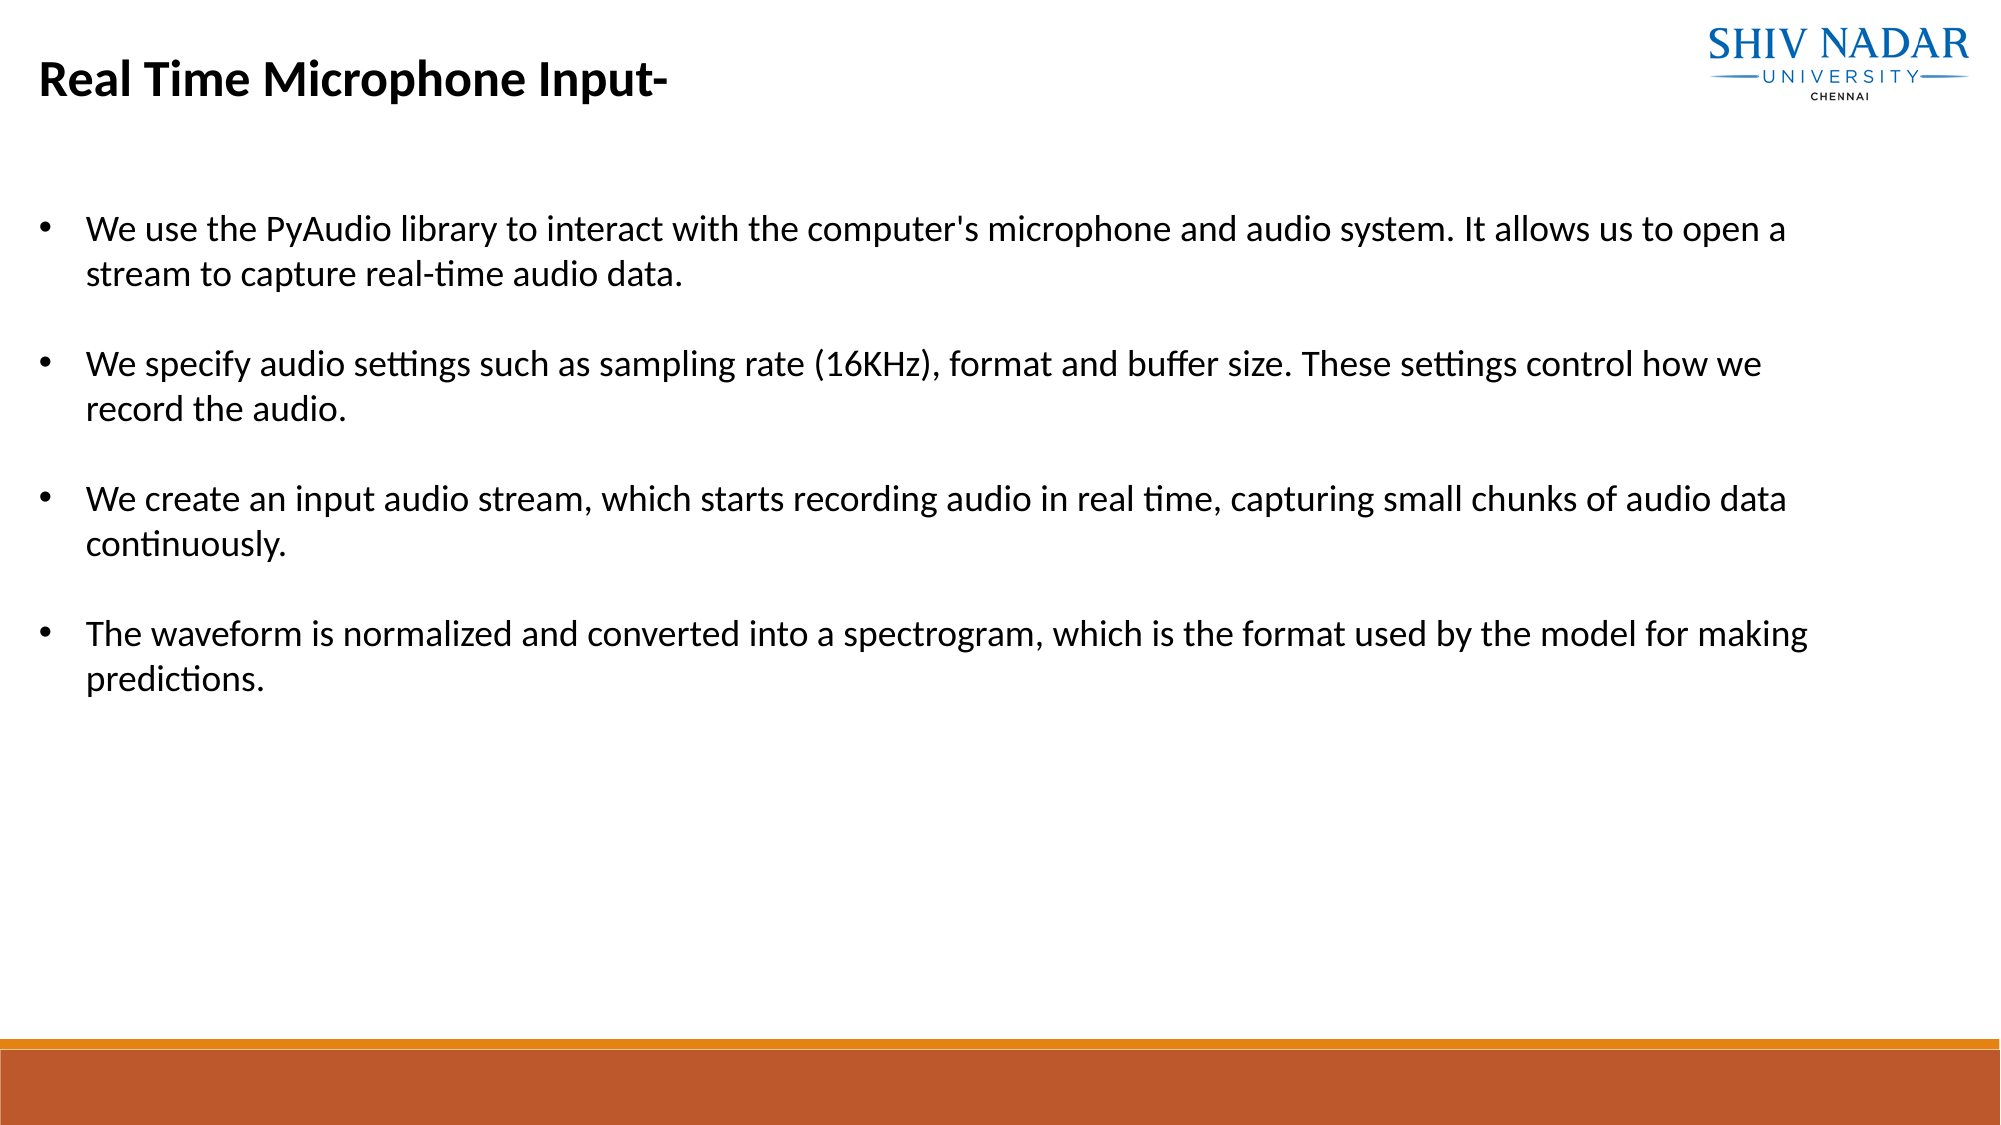

Real Time Microphone Input-
We use the PyAudio library to interact with the computer's microphone and audio system. It allows us to open a stream to capture real-time audio data.

We specify audio settings such as sampling rate (16KHz), format and buffer size. These settings control how we record the audio.

We create an input audio stream, which starts recording audio in real time, capturing small chunks of audio data continuously.

The waveform is normalized and converted into a spectrogram, which is the format used by the model for making predictions.